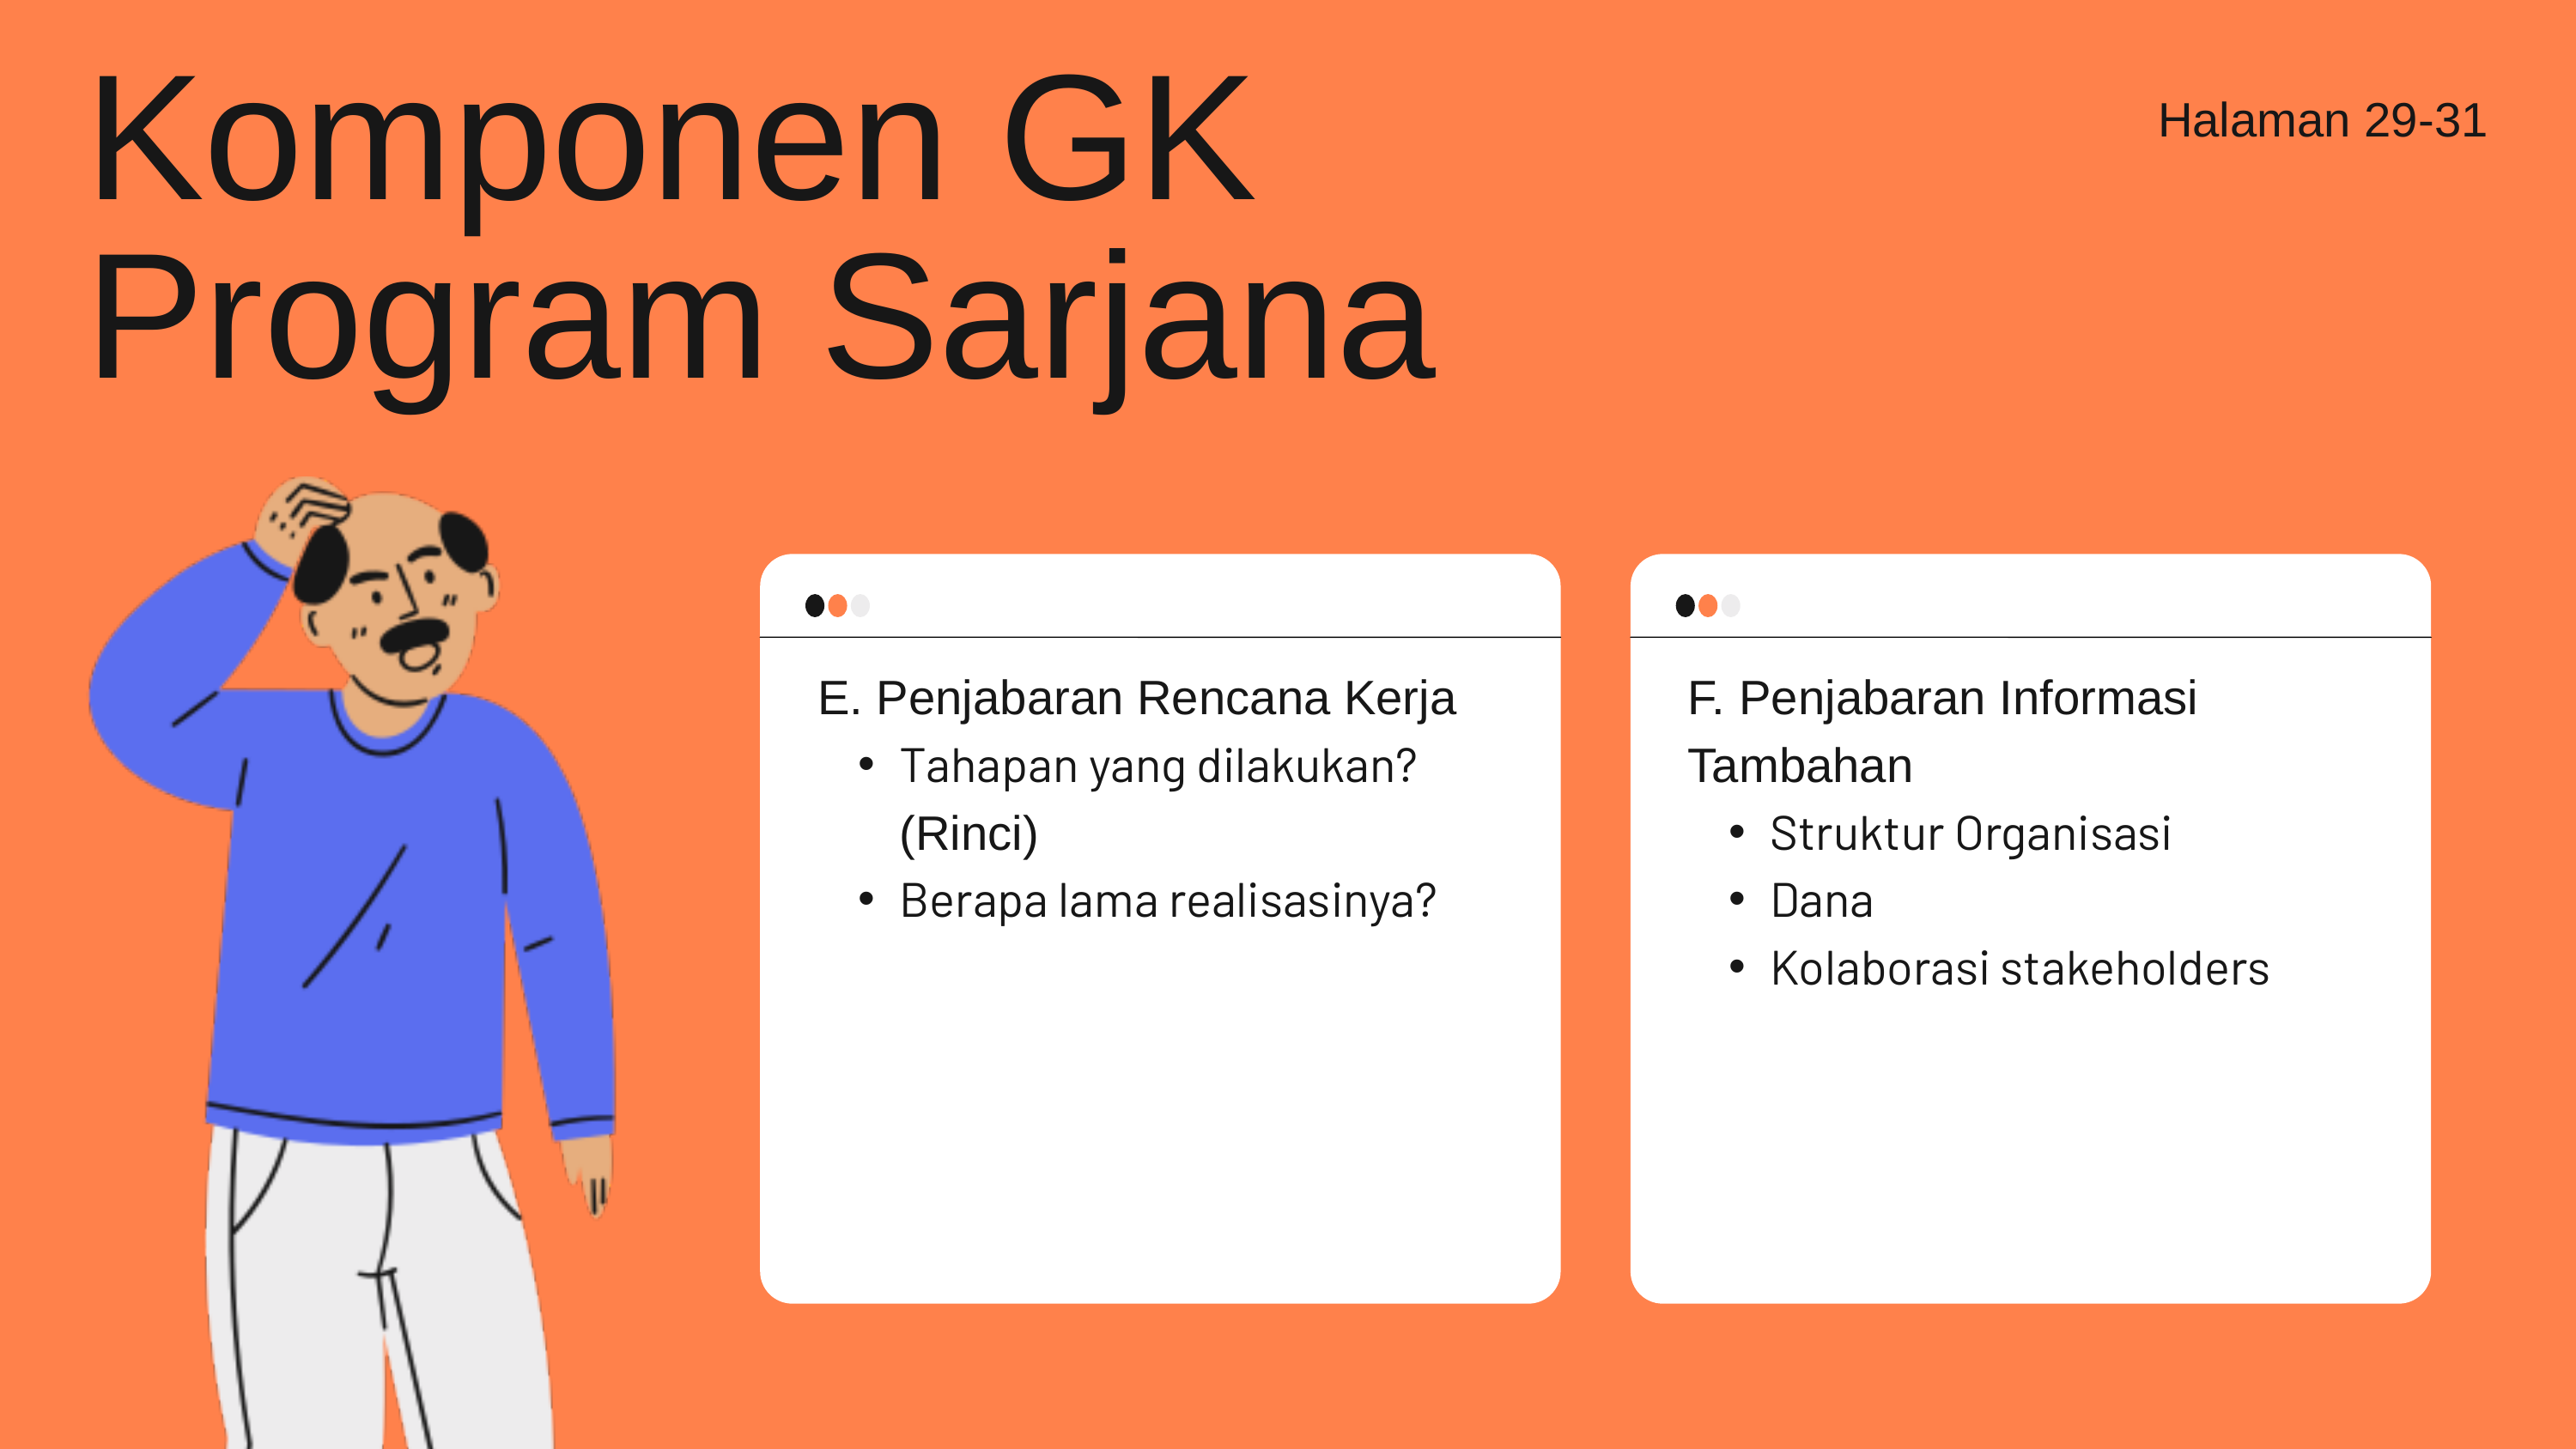

Komponen GK Program Sarjana
Halaman 29-31

E. Penjabaran Rencana Kerja
Tahapan yang dilakukan? (Rinci)
Berapa lama realisasinya?
F. Penjabaran Informasi Tambahan
Struktur Organisasi
Dana
Kolaborasi stakeholders